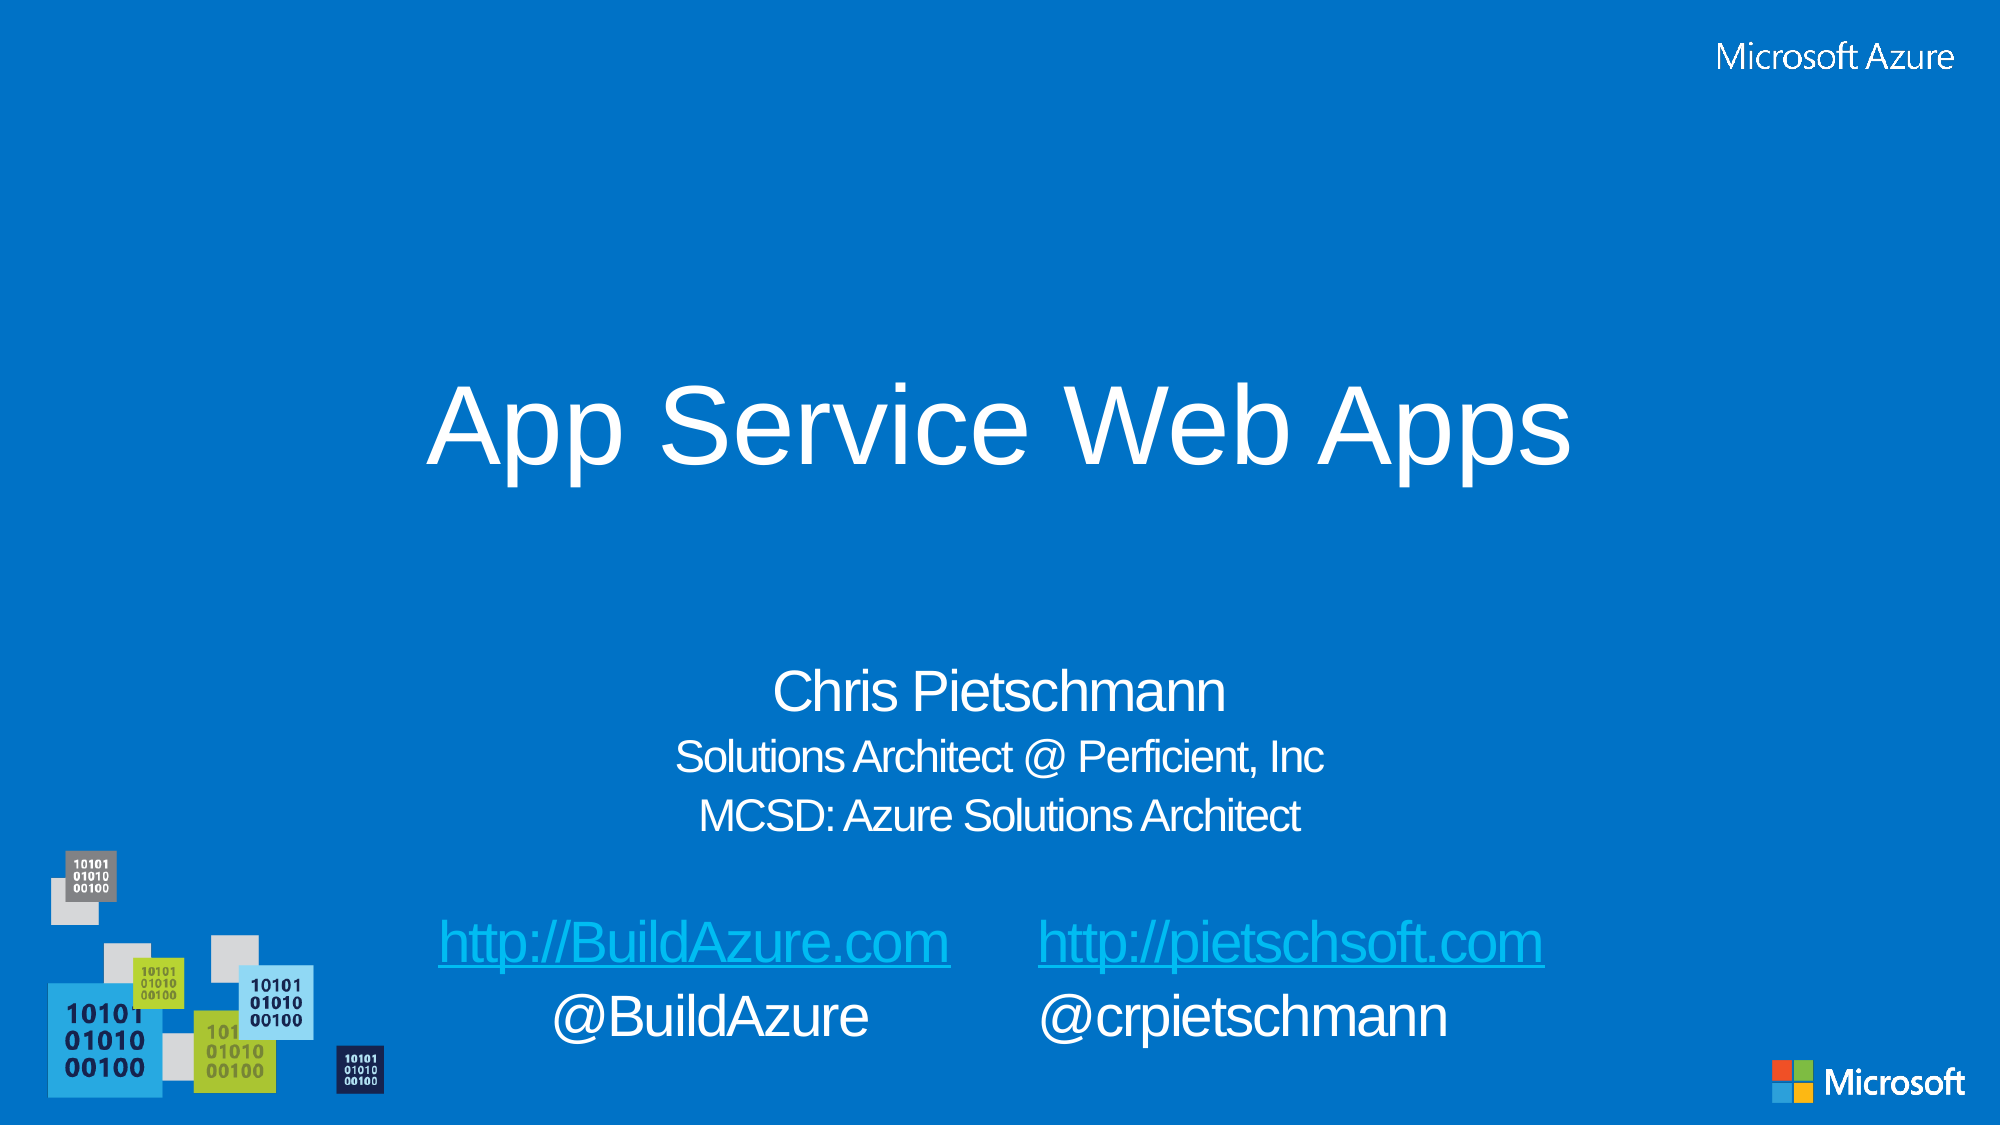

# App Service Web Apps
Chris Pietschmann
Solutions Architect @ Perficient, Inc
MCSD: Azure Solutions Architect

http://BuildAzure.com      http://pietschsoft.com
@BuildAzure            @crpietschmann